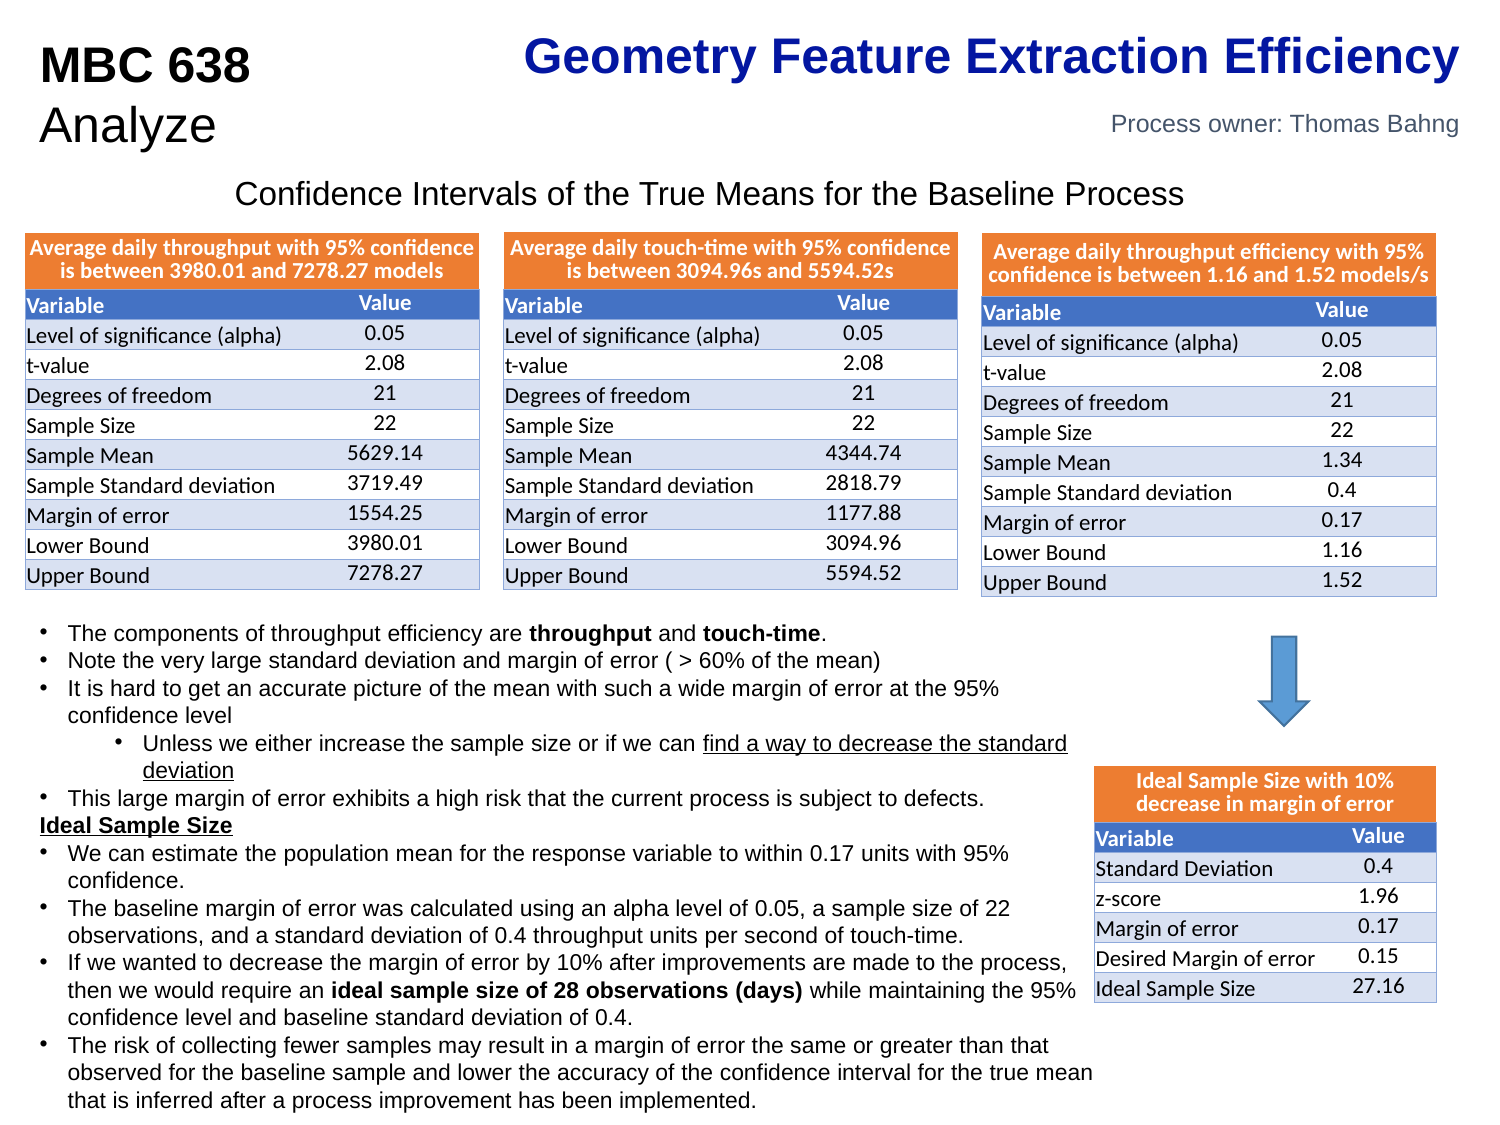

Geometry Feature Extraction Efficiency
MBC 638
Analyze
Process owner: Thomas Bahng
Confidence Intervals of the True Means for the Baseline Process
| Average daily touch-time with 95% confidence is between 3094.96s and 5594.52s |  |
| --- | --- |
| Variable | Value |
| Level of significance (alpha) | 0.05 |
| t-value | 2.08 |
| Degrees of freedom | 21 |
| Sample Size | 22 |
| Sample Mean | 4344.74 |
| Sample Standard deviation | 2818.79 |
| Margin of error | 1177.88 |
| Lower Bound | 3094.96 |
| Upper Bound | 5594.52 |
| Average daily throughput with 95% confidence is between 3980.01 and 7278.27 models |  |
| --- | --- |
| Variable | Value |
| Level of significance (alpha) | 0.05 |
| t-value | 2.08 |
| Degrees of freedom | 21 |
| Sample Size | 22 |
| Sample Mean | 5629.14 |
| Sample Standard deviation | 3719.49 |
| Margin of error | 1554.25 |
| Lower Bound | 3980.01 |
| Upper Bound | 7278.27 |
| Average daily throughput efficiency with 95% confidence is between 1.16 and 1.52 models/s |  |
| --- | --- |
| Variable | Value |
| Level of significance (alpha) | 0.05 |
| t-value | 2.08 |
| Degrees of freedom | 21 |
| Sample Size | 22 |
| Sample Mean | 1.34 |
| Sample Standard deviation | 0.4 |
| Margin of error | 0.17 |
| Lower Bound | 1.16 |
| Upper Bound | 1.52 |
The components of throughput efficiency are throughput and touch-time.
Note the very large standard deviation and margin of error ( > 60% of the mean)
It is hard to get an accurate picture of the mean with such a wide margin of error at the 95% confidence level
Unless we either increase the sample size or if we can find a way to decrease the standard deviation
This large margin of error exhibits a high risk that the current process is subject to defects.
Ideal Sample Size
We can estimate the population mean for the response variable to within 0.17 units with 95% confidence.
The baseline margin of error was calculated using an alpha level of 0.05, a sample size of 22 observations, and a standard deviation of 0.4 throughput units per second of touch-time.
If we wanted to decrease the margin of error by 10% after improvements are made to the process, then we would require an ideal sample size of 28 observations (days) while maintaining the 95% confidence level and baseline standard deviation of 0.4.
The risk of collecting fewer samples may result in a margin of error the same or greater than that observed for the baseline sample and lower the accuracy of the confidence interval for the true mean that is inferred after a process improvement has been implemented.

| Ideal Sample Size with 10% decrease in margin of error |  |
| --- | --- |
| Variable | Value |
| Standard Deviation | 0.4 |
| z-score | 1.96 |
| Margin of error | 0.17 |
| Desired Margin of error | 0.15 |
| Ideal Sample Size | 27.16 |